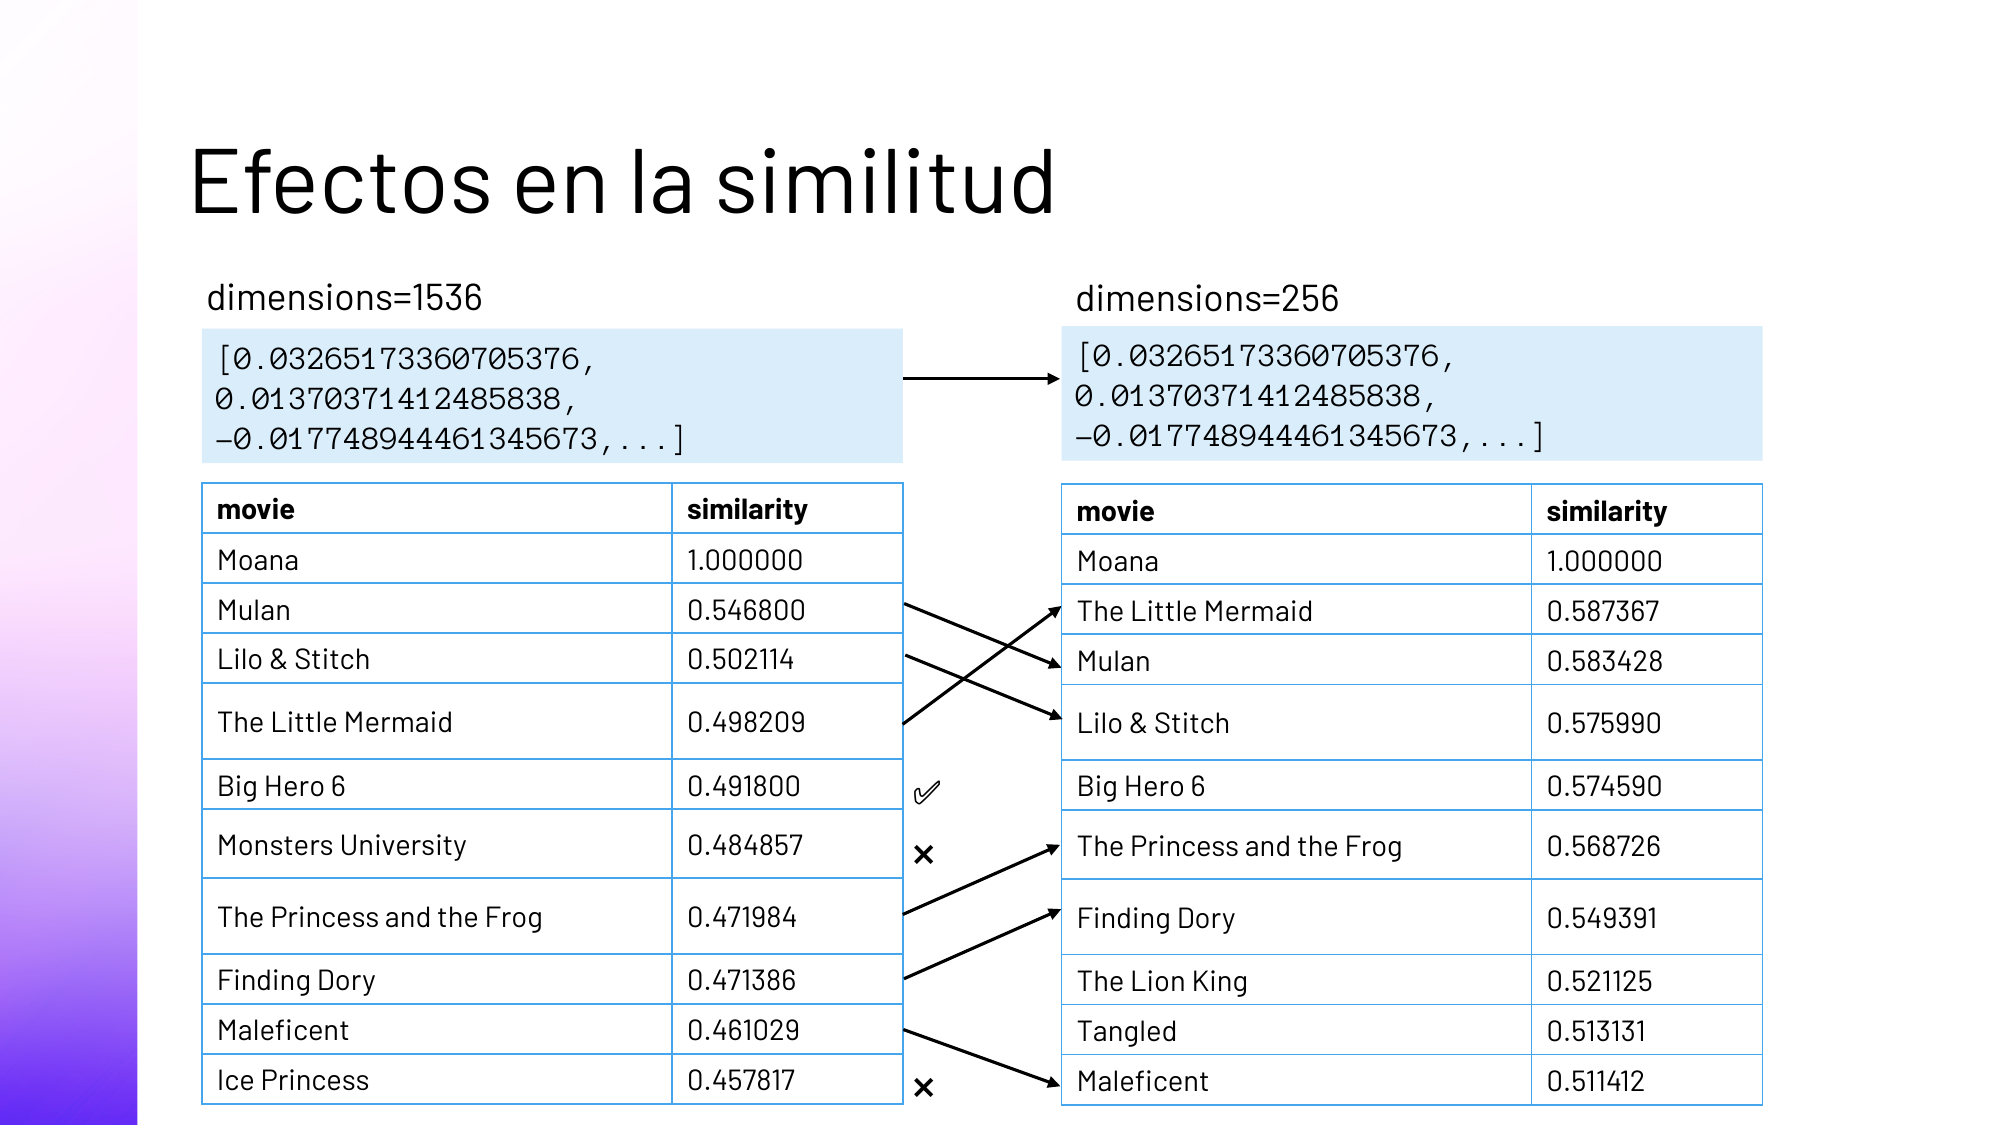

# Efectos en la similitud
dimensions=1536
dimensions=256
[0.03265173360705376,
0.01370371412485838,
-0.017748944461345673,...]
[0.03265173360705376,
0.01370371412485838,
-0.017748944461345673,...]
| movie | similarity |
| --- | --- |
| Moana | 1.000000 |
| Mulan | 0.546800 |
| Lilo & Stitch | 0.502114 |
| The Little Mermaid | 0.498209 |
| Big Hero 6 | 0.491800 |
| Monsters University | 0.484857 |
| The Princess and the Frog | 0.471984 |
| Finding Dory | 0.471386 |
| Maleficent | 0.461029 |
| Ice Princess | 0.457817 |
| movie | similarity |
| --- | --- |
| Moana | 1.000000 |
| The Little Mermaid | 0.587367 |
| Mulan | 0.583428 |
| Lilo & Stitch | 0.575990 |
| Big Hero 6 | 0.574590 |
| The Princess and the Frog | 0.568726 |
| Finding Dory | 0.549391 |
| The Lion King | 0.521125 |
| Tangled | 0.513131 |
| Maleficent | 0.511412 |
✅
❌
❌